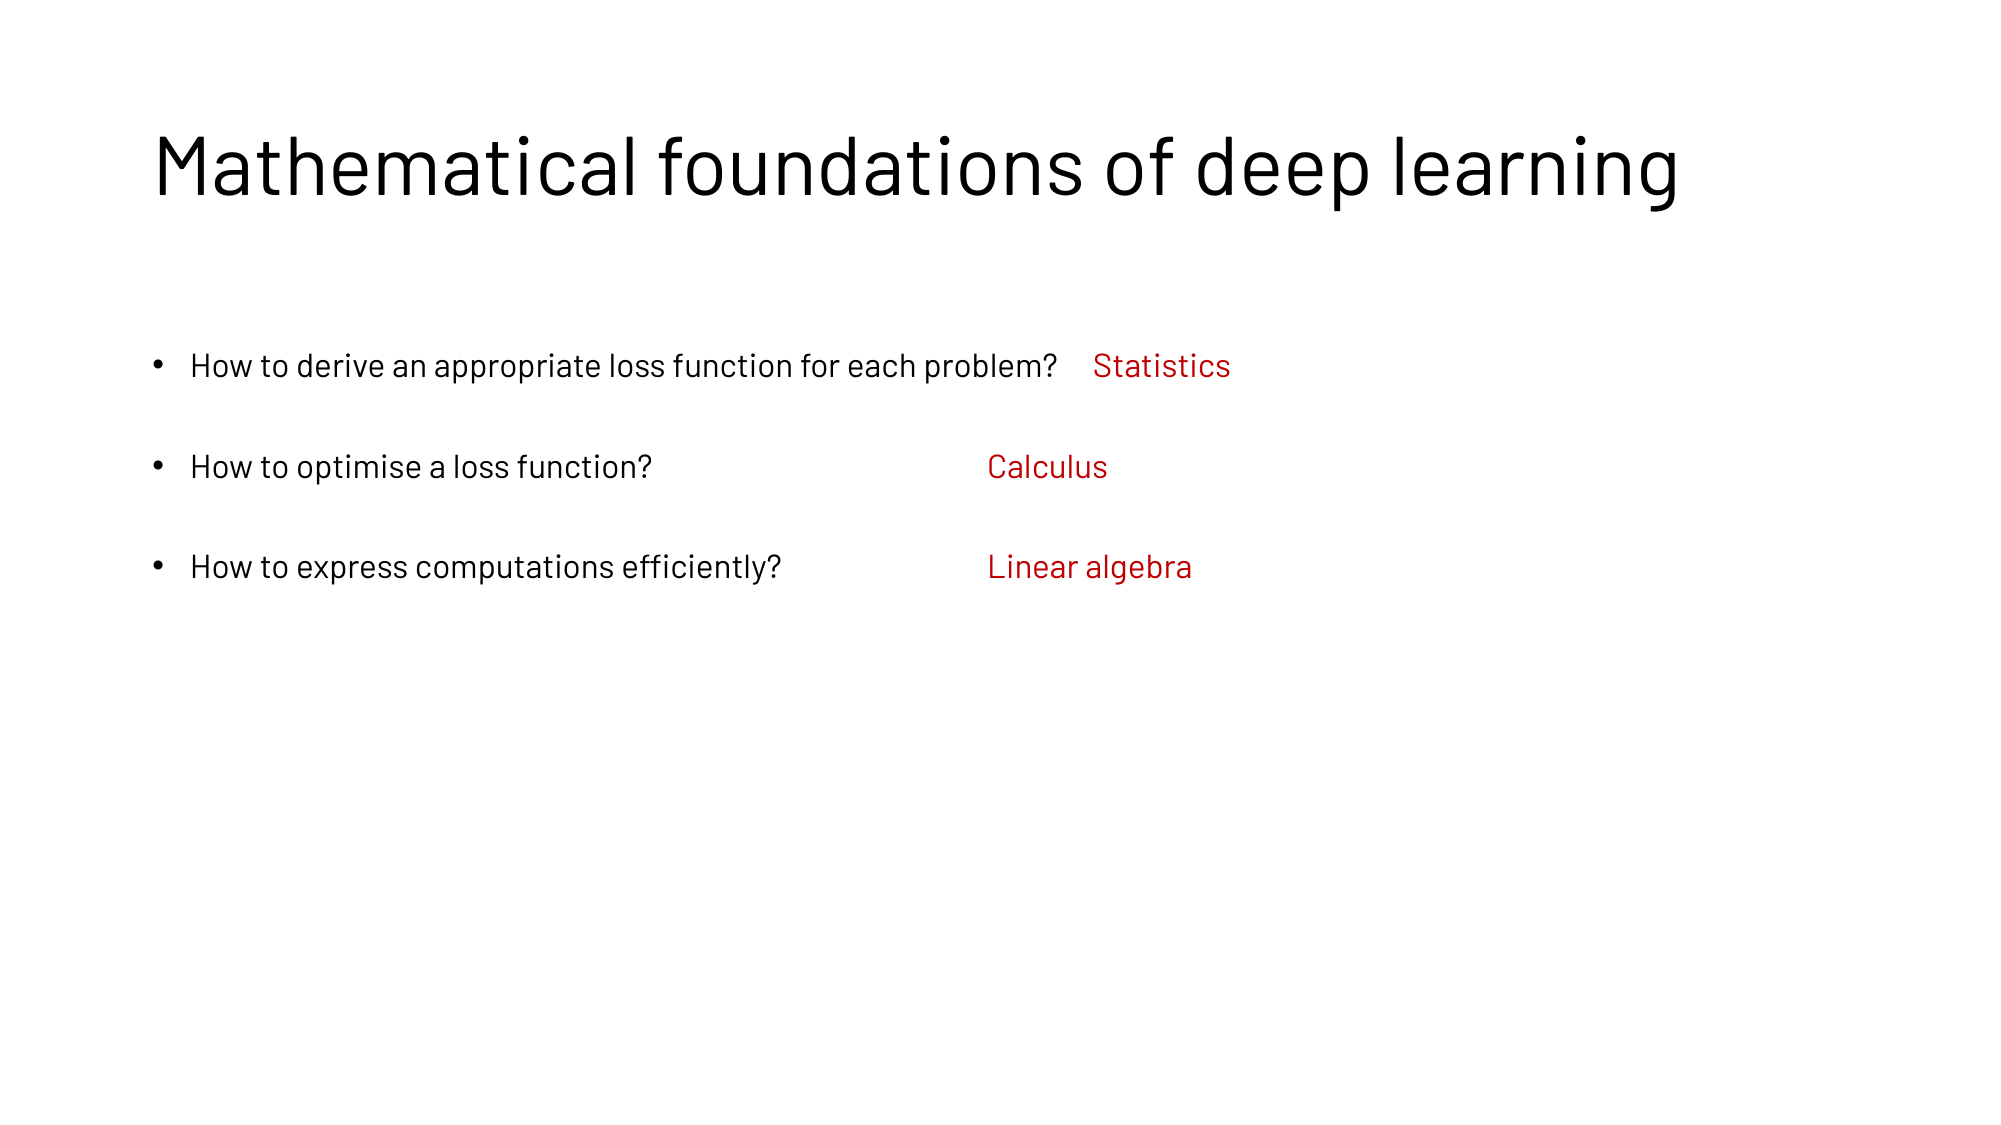

# Mathematical foundations of deep learning
How to derive an appropriate loss function for each problem?     Statistics
How to optimise a loss function?                    		       Calculus
How to express computations efficiently?		       Linear algebra